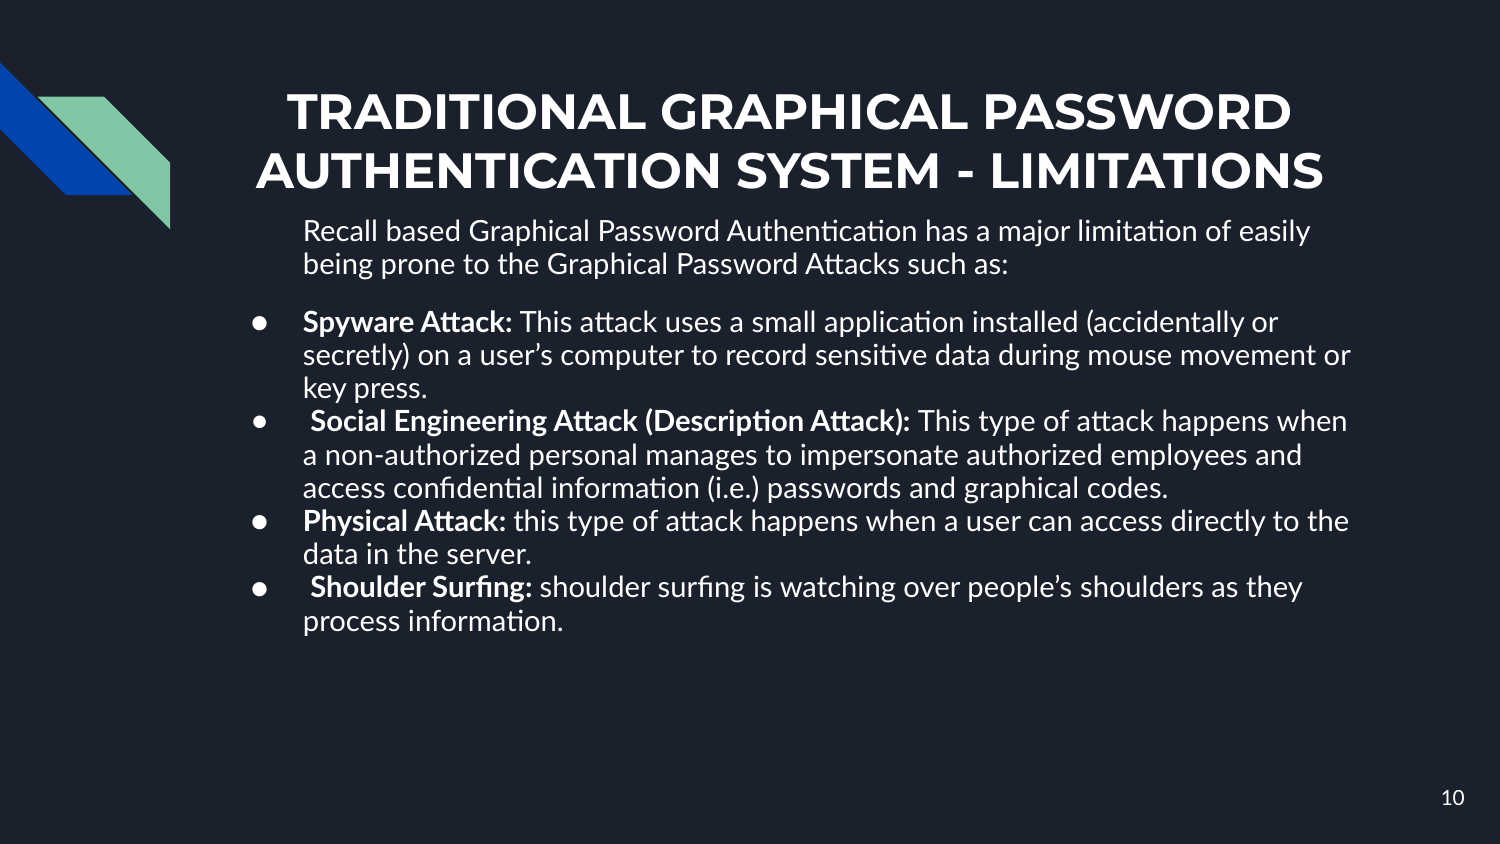

# TRADITIONAL GRAPHICAL PASSWORD AUTHENTICATION SYSTEM - LIMITATIONS
Recall based Graphical Password Authentication has a major limitation of easily being prone to the Graphical Password Attacks such as:
Spyware Attack: This attack uses a small application installed (accidentally or secretly) on a user’s computer to record sensitive data during mouse movement or key press.
 Social Engineering Attack (Description Attack): This type of attack happens when a non-authorized personal manages to impersonate authorized employees and access confidential information (i.e.) passwords and graphical codes.
Physical Attack: this type of attack happens when a user can access directly to the data in the server.
 Shoulder Surfing: shoulder surfing is watching over people’s shoulders as they process information.
10